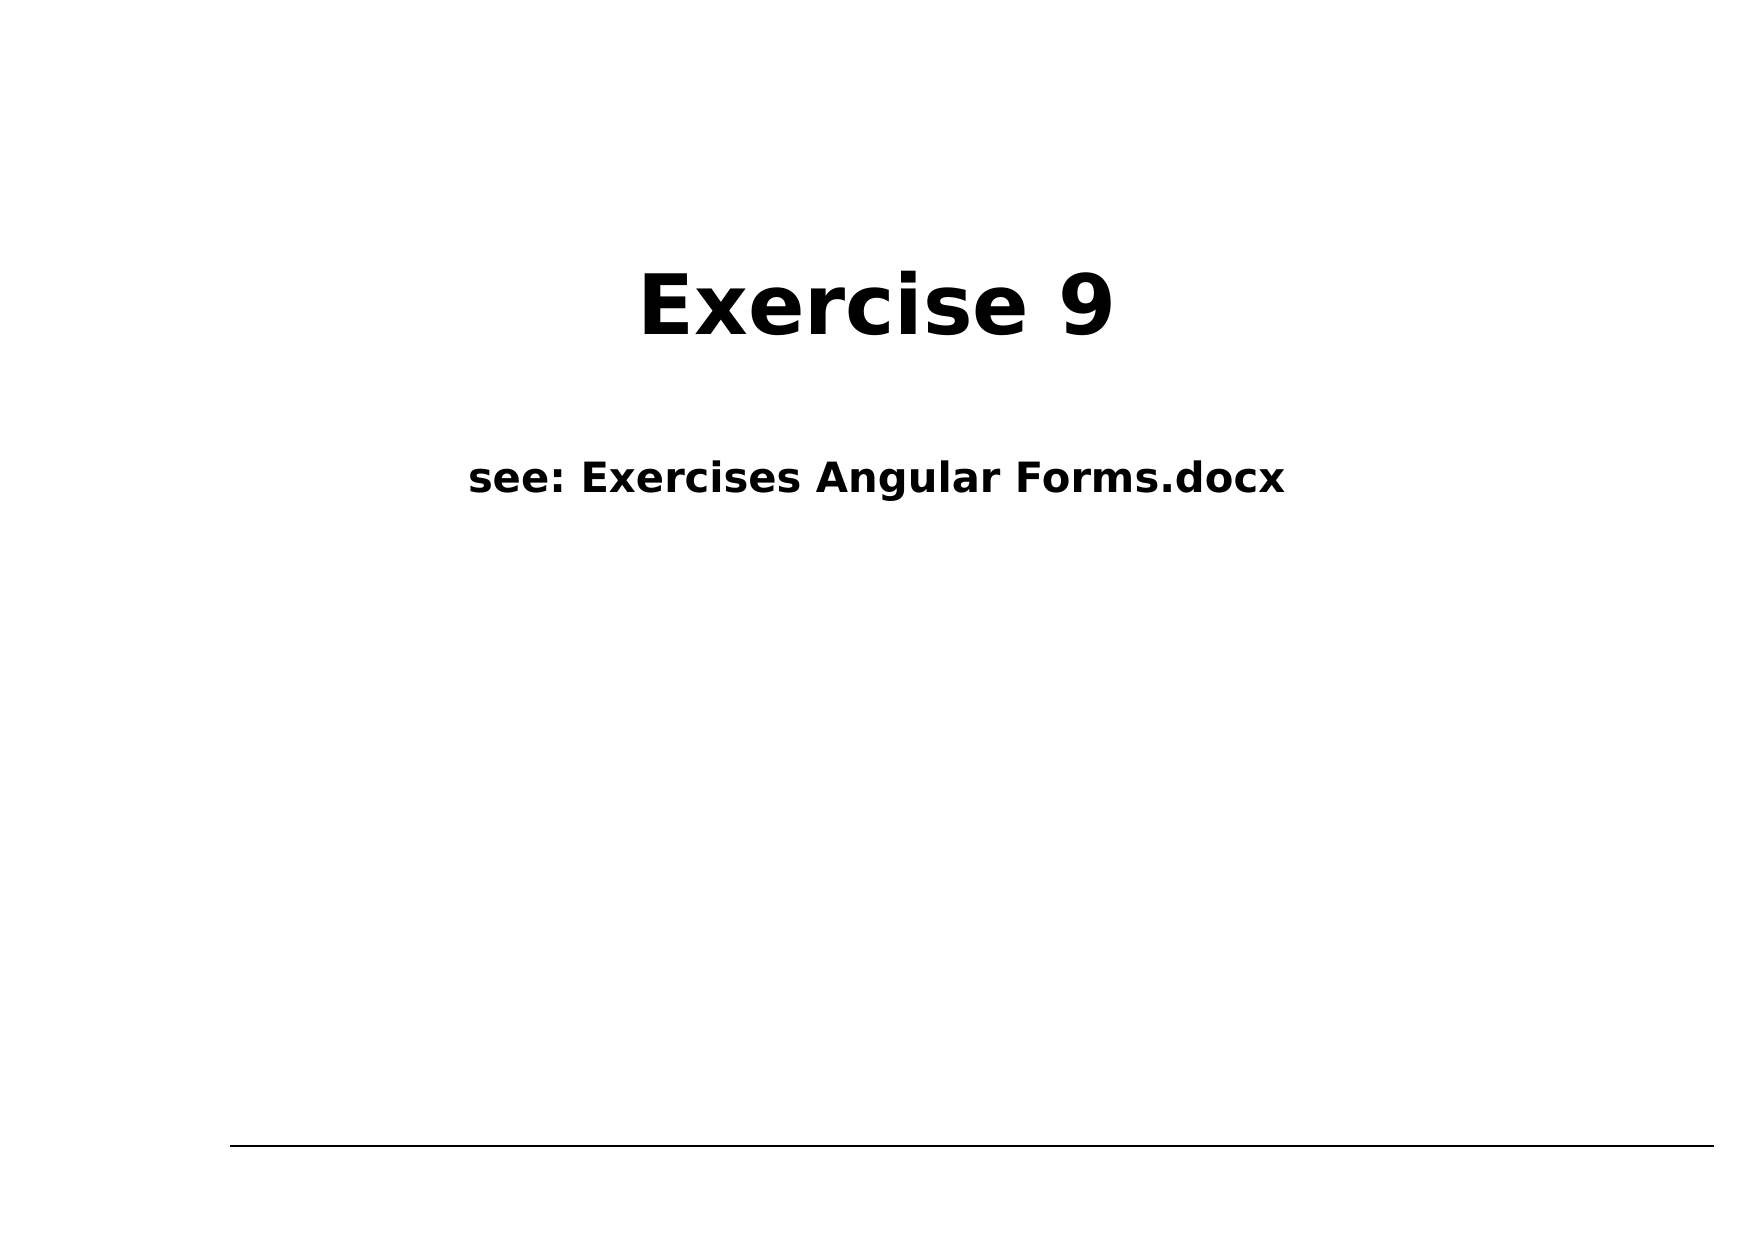

#
Exercise 9

see: Exercises Angular Forms.docx